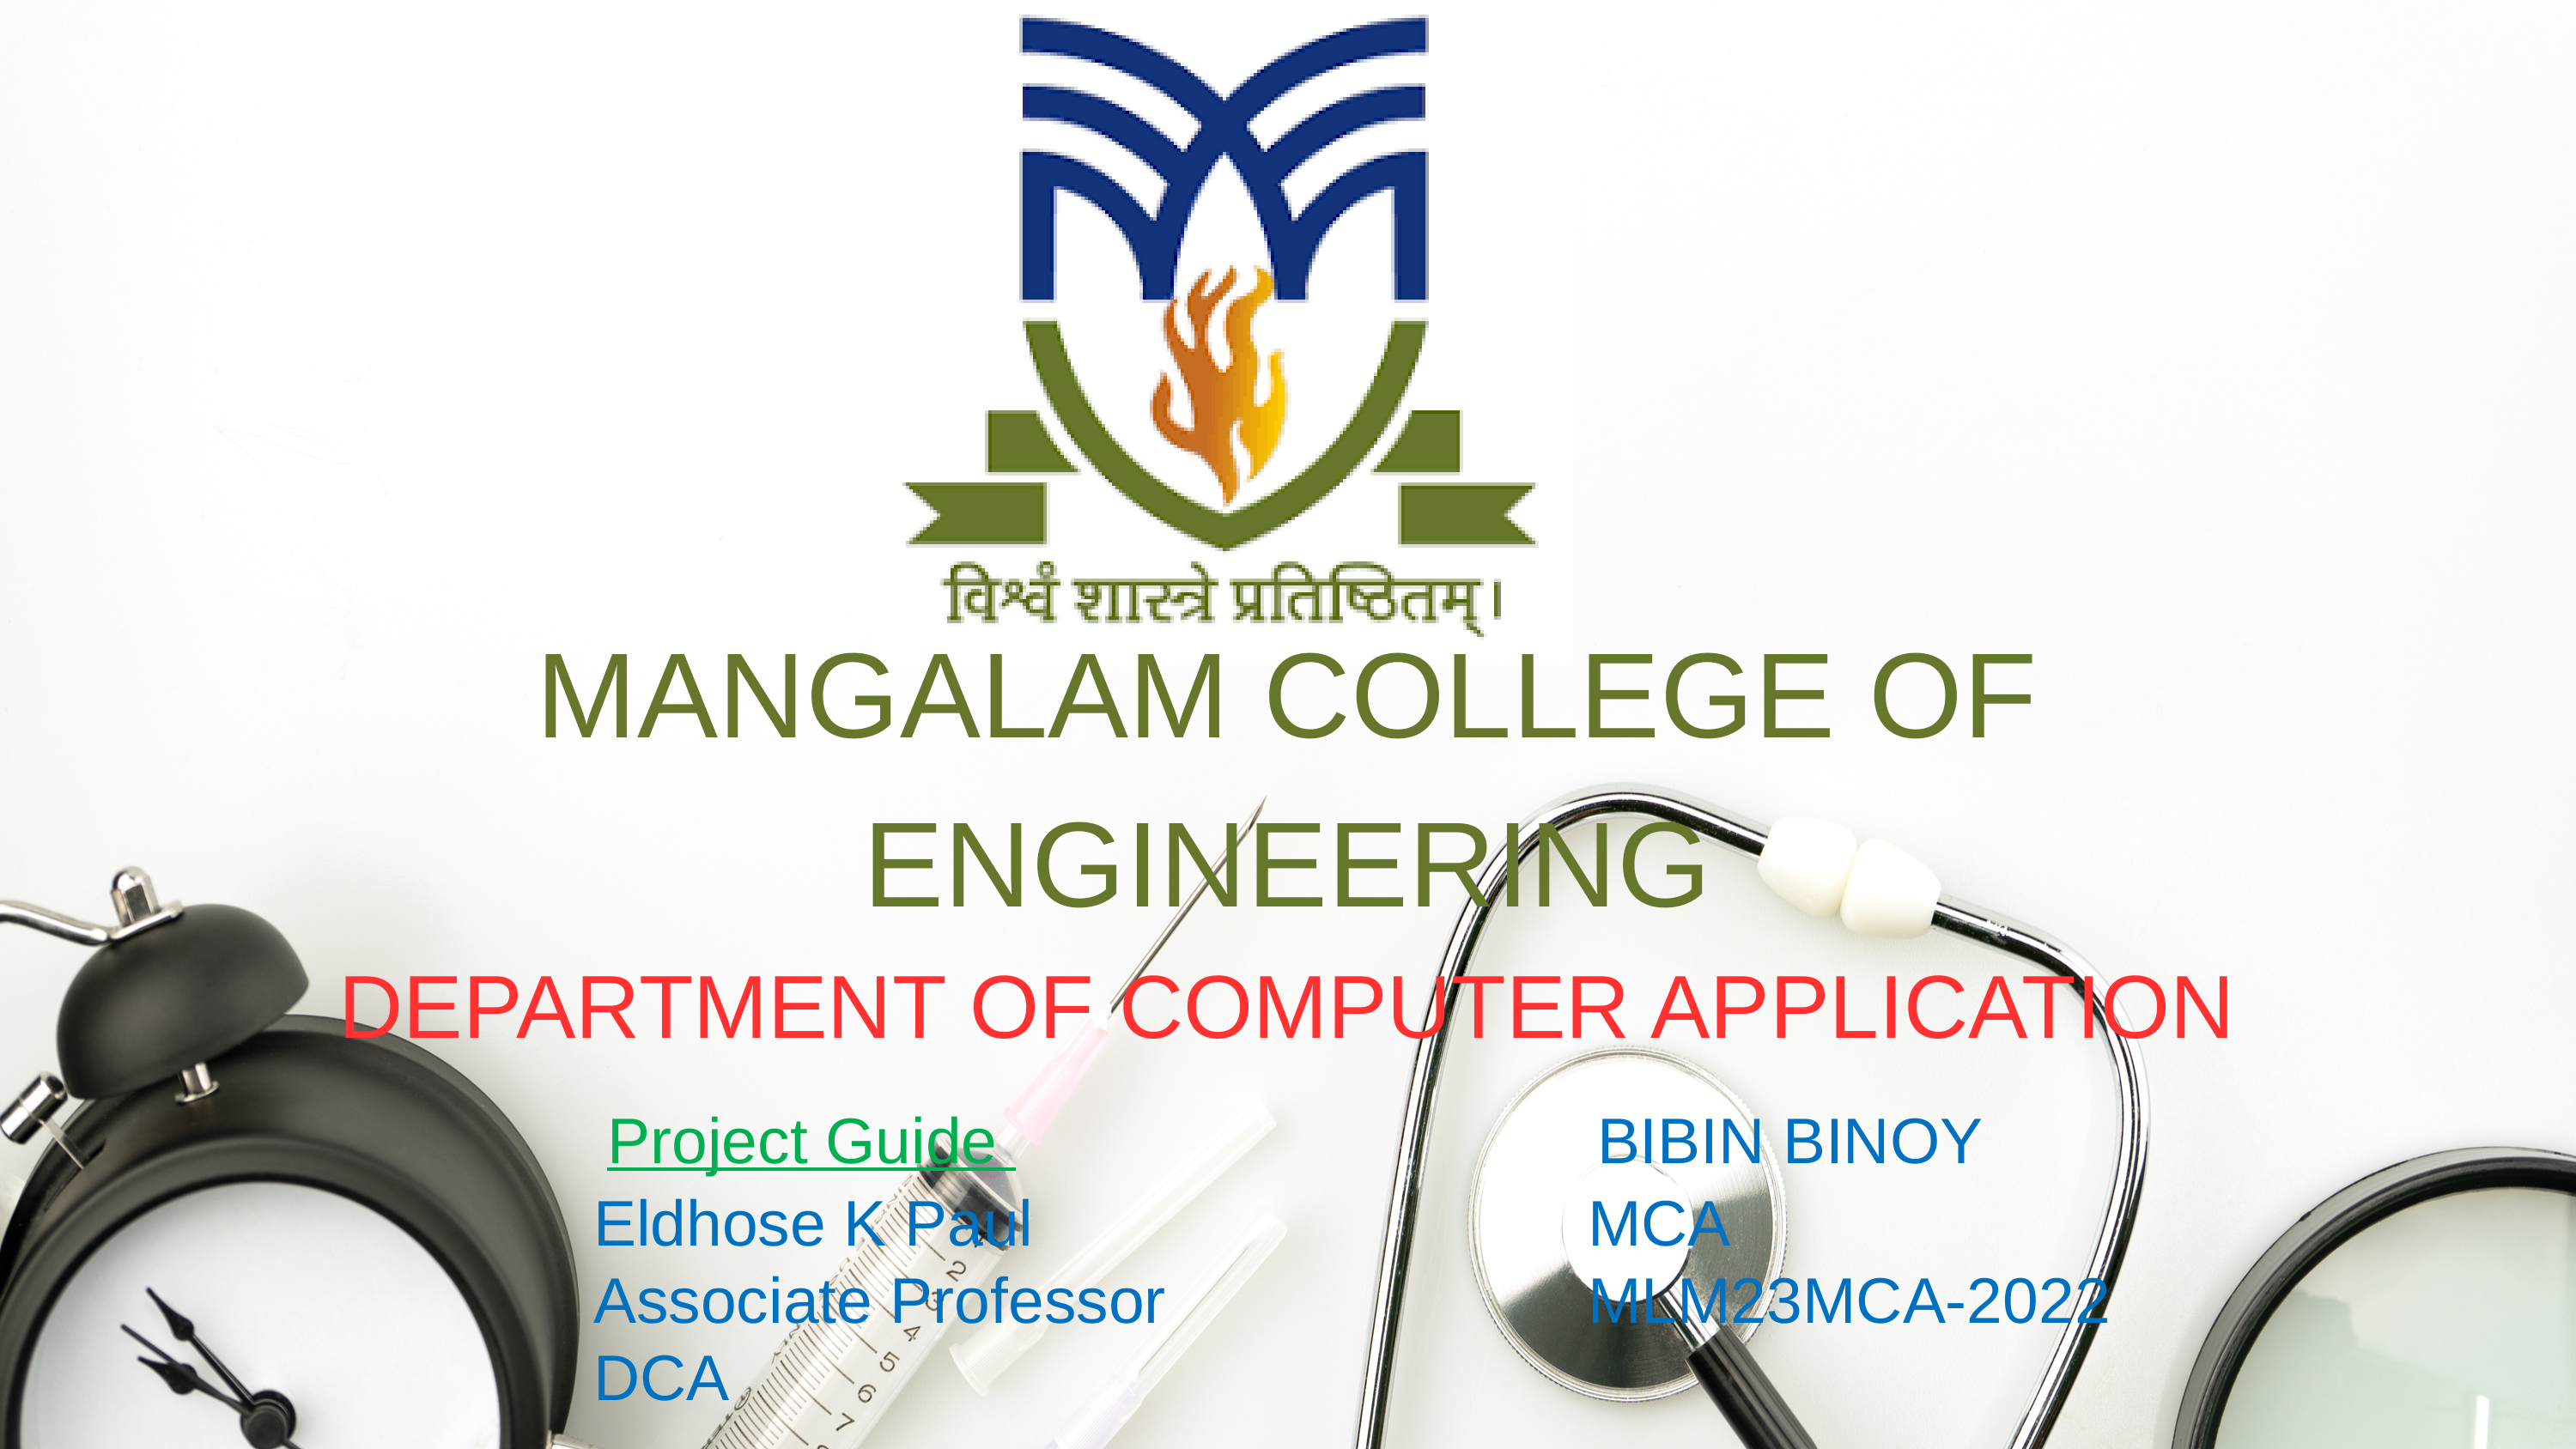

MANGALAM COLLEGE OF ENGINEERING
DEPARTMENT OF COMPUTER APPLICATION
  Project Guide 	            	               BIBIN BINOY
  Eldhose K Paul		                  	MCA
  Associate Professor				MLM23MCA-2022
  DCA